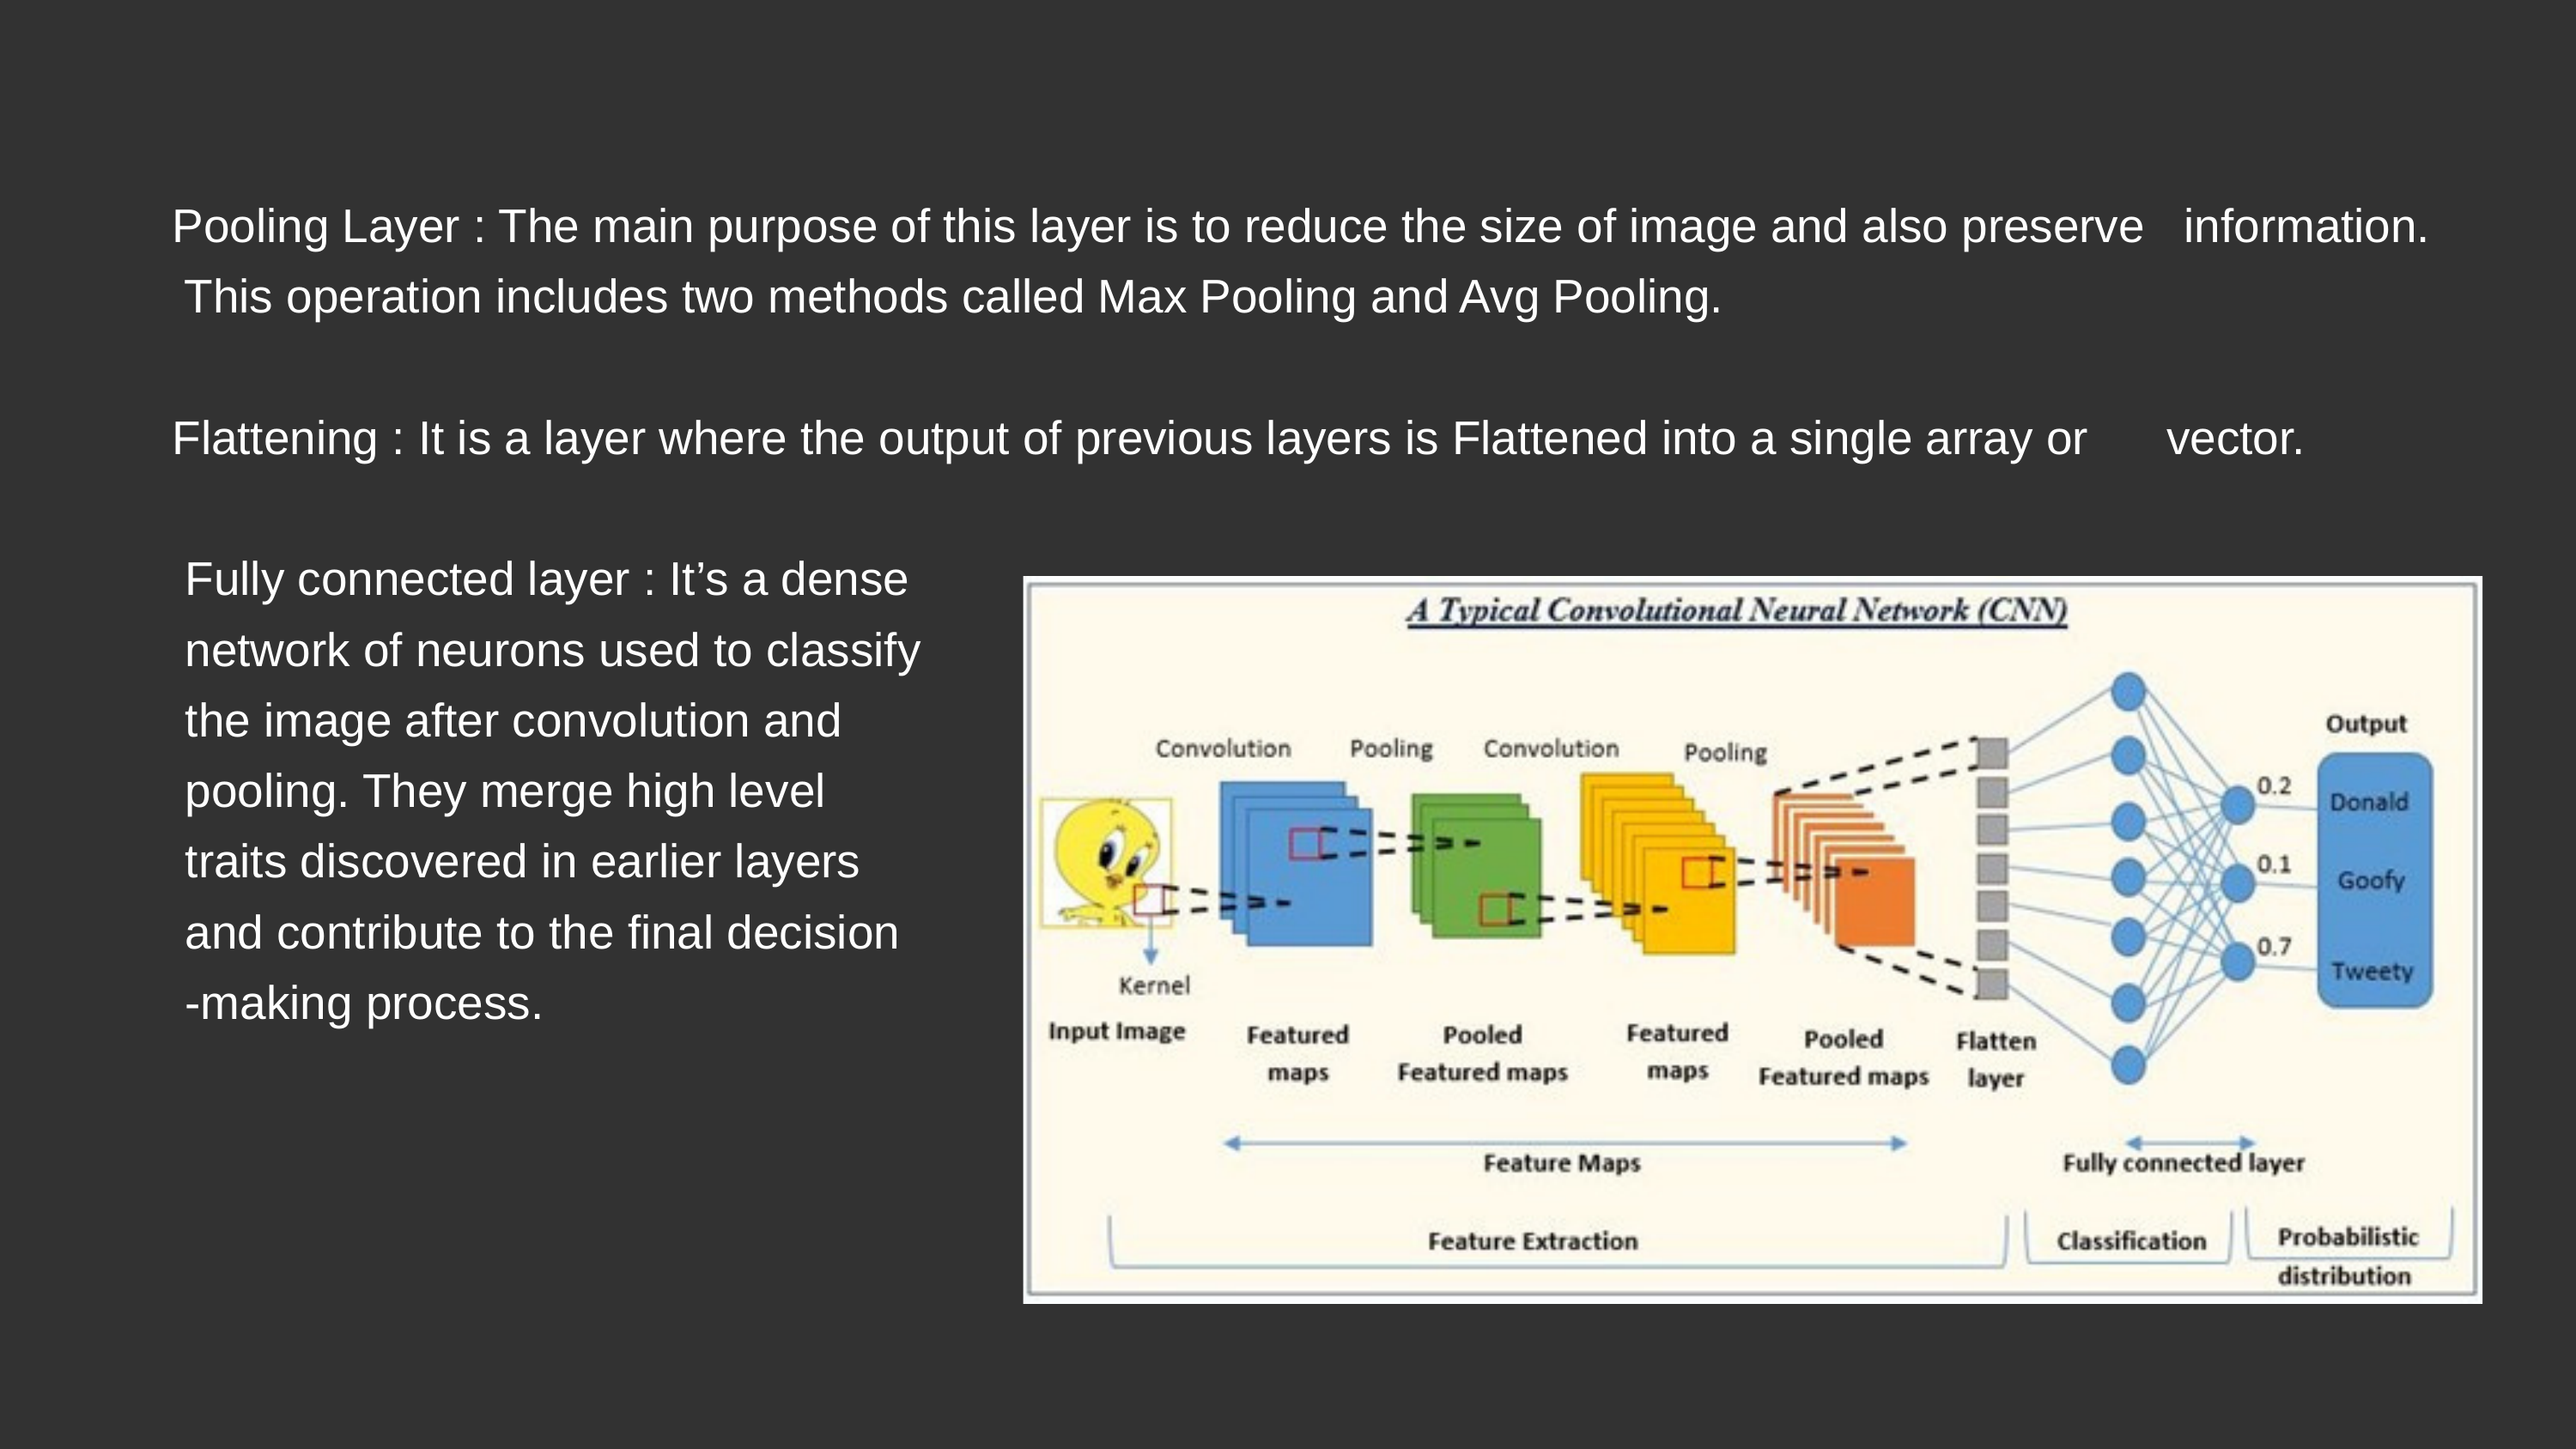

Pooling Layer : The main purpose of this layer is to reduce the size of image and also preserve   information.  This operation includes two methods called Max Pooling and Avg Pooling.

Flattening : It is a layer where the output of previous layers is Flattened into a single array or      vector.

 Fully connected layer : It’s a dense
 network of neurons used to classify
 the image after convolution and
 pooling. They merge high level
 traits discovered in earlier layers
 and contribute to the final decision
 -making process.